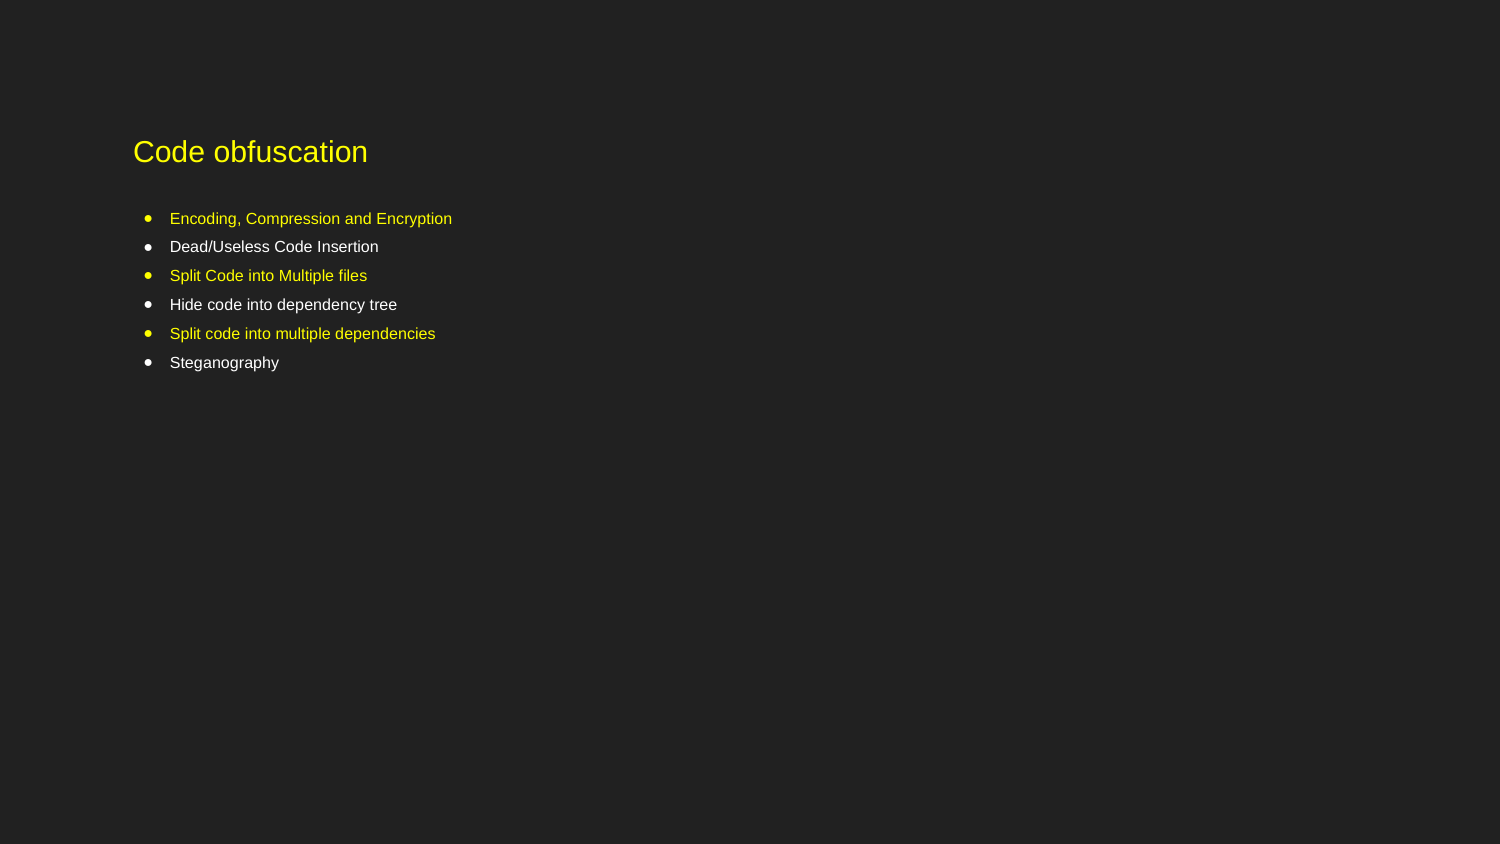

Code obfuscation

Encoding, Compression and Encryption
Dead/Useless Code Insertion
Split Code into Multiple files
Hide code into dependency tree
Split code into multiple dependencies
Steganography